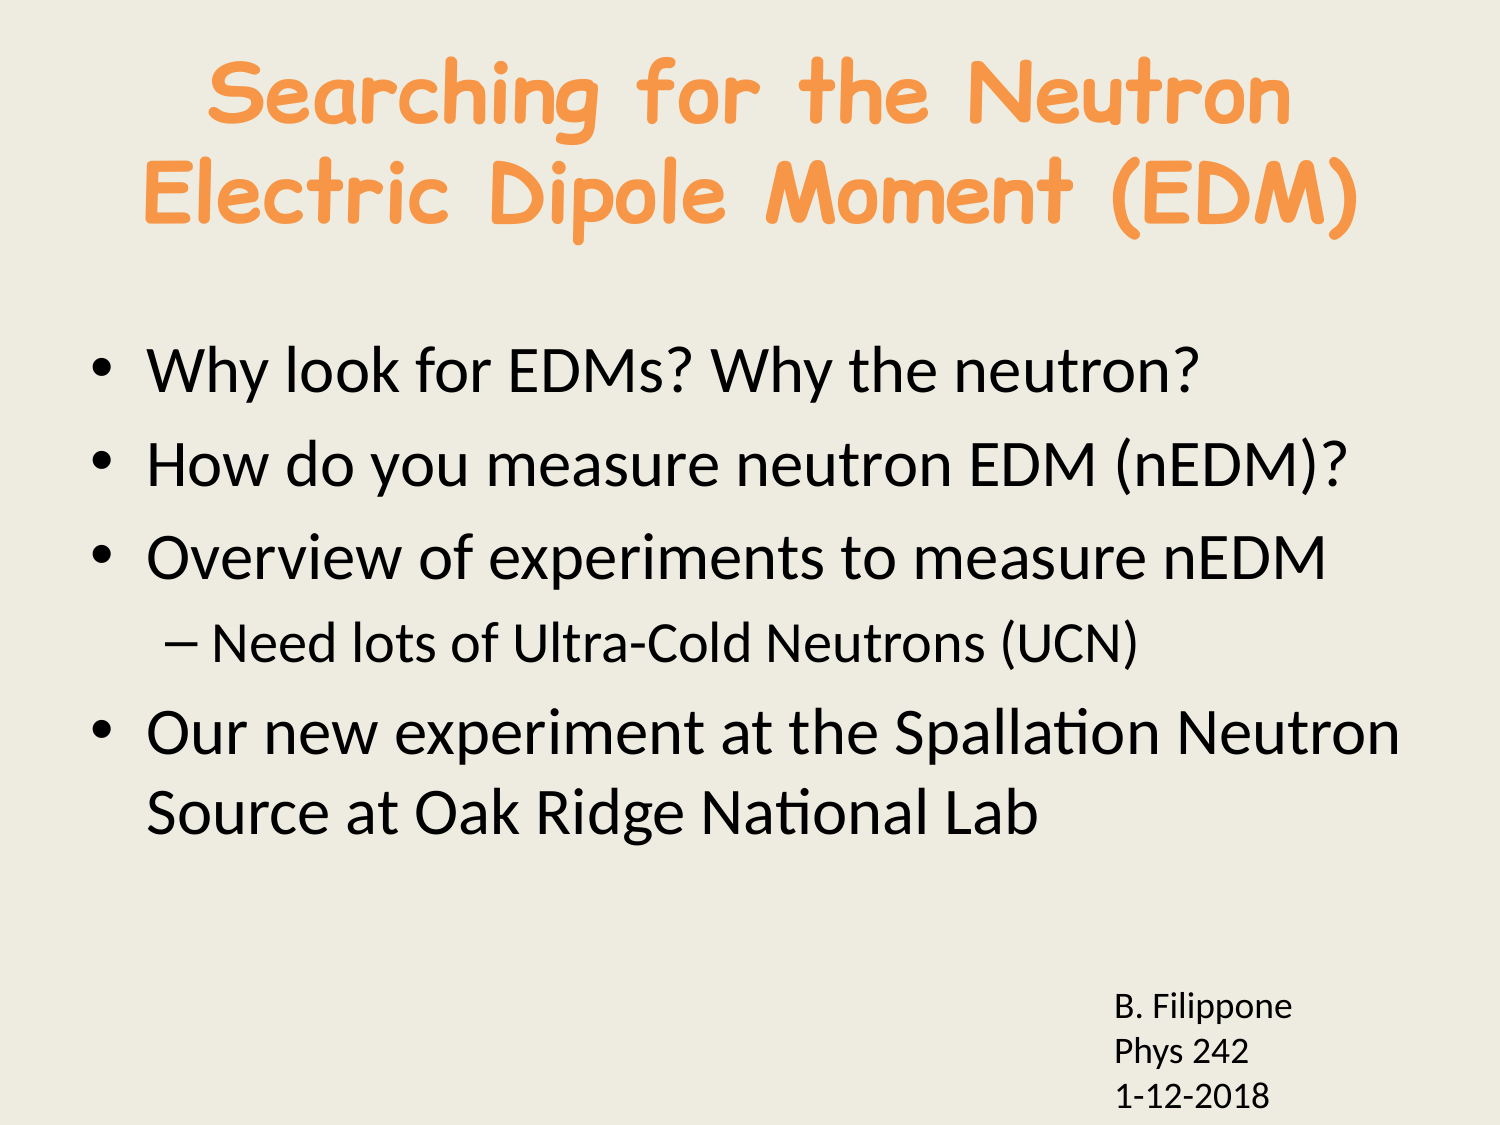

# Searching for the Neutron Electric Dipole Moment (EDM)

Why look for EDMs? Why the neutron?
How do you measure neutron EDM (nEDM)?
Overview of experiments to measure nEDM
Need lots of Ultra-Cold Neutrons (UCN)
Our new experiment at the Spallation Neutron Source at Oak Ridge National Lab

B. Filippone
Phys 242
1-12-2018